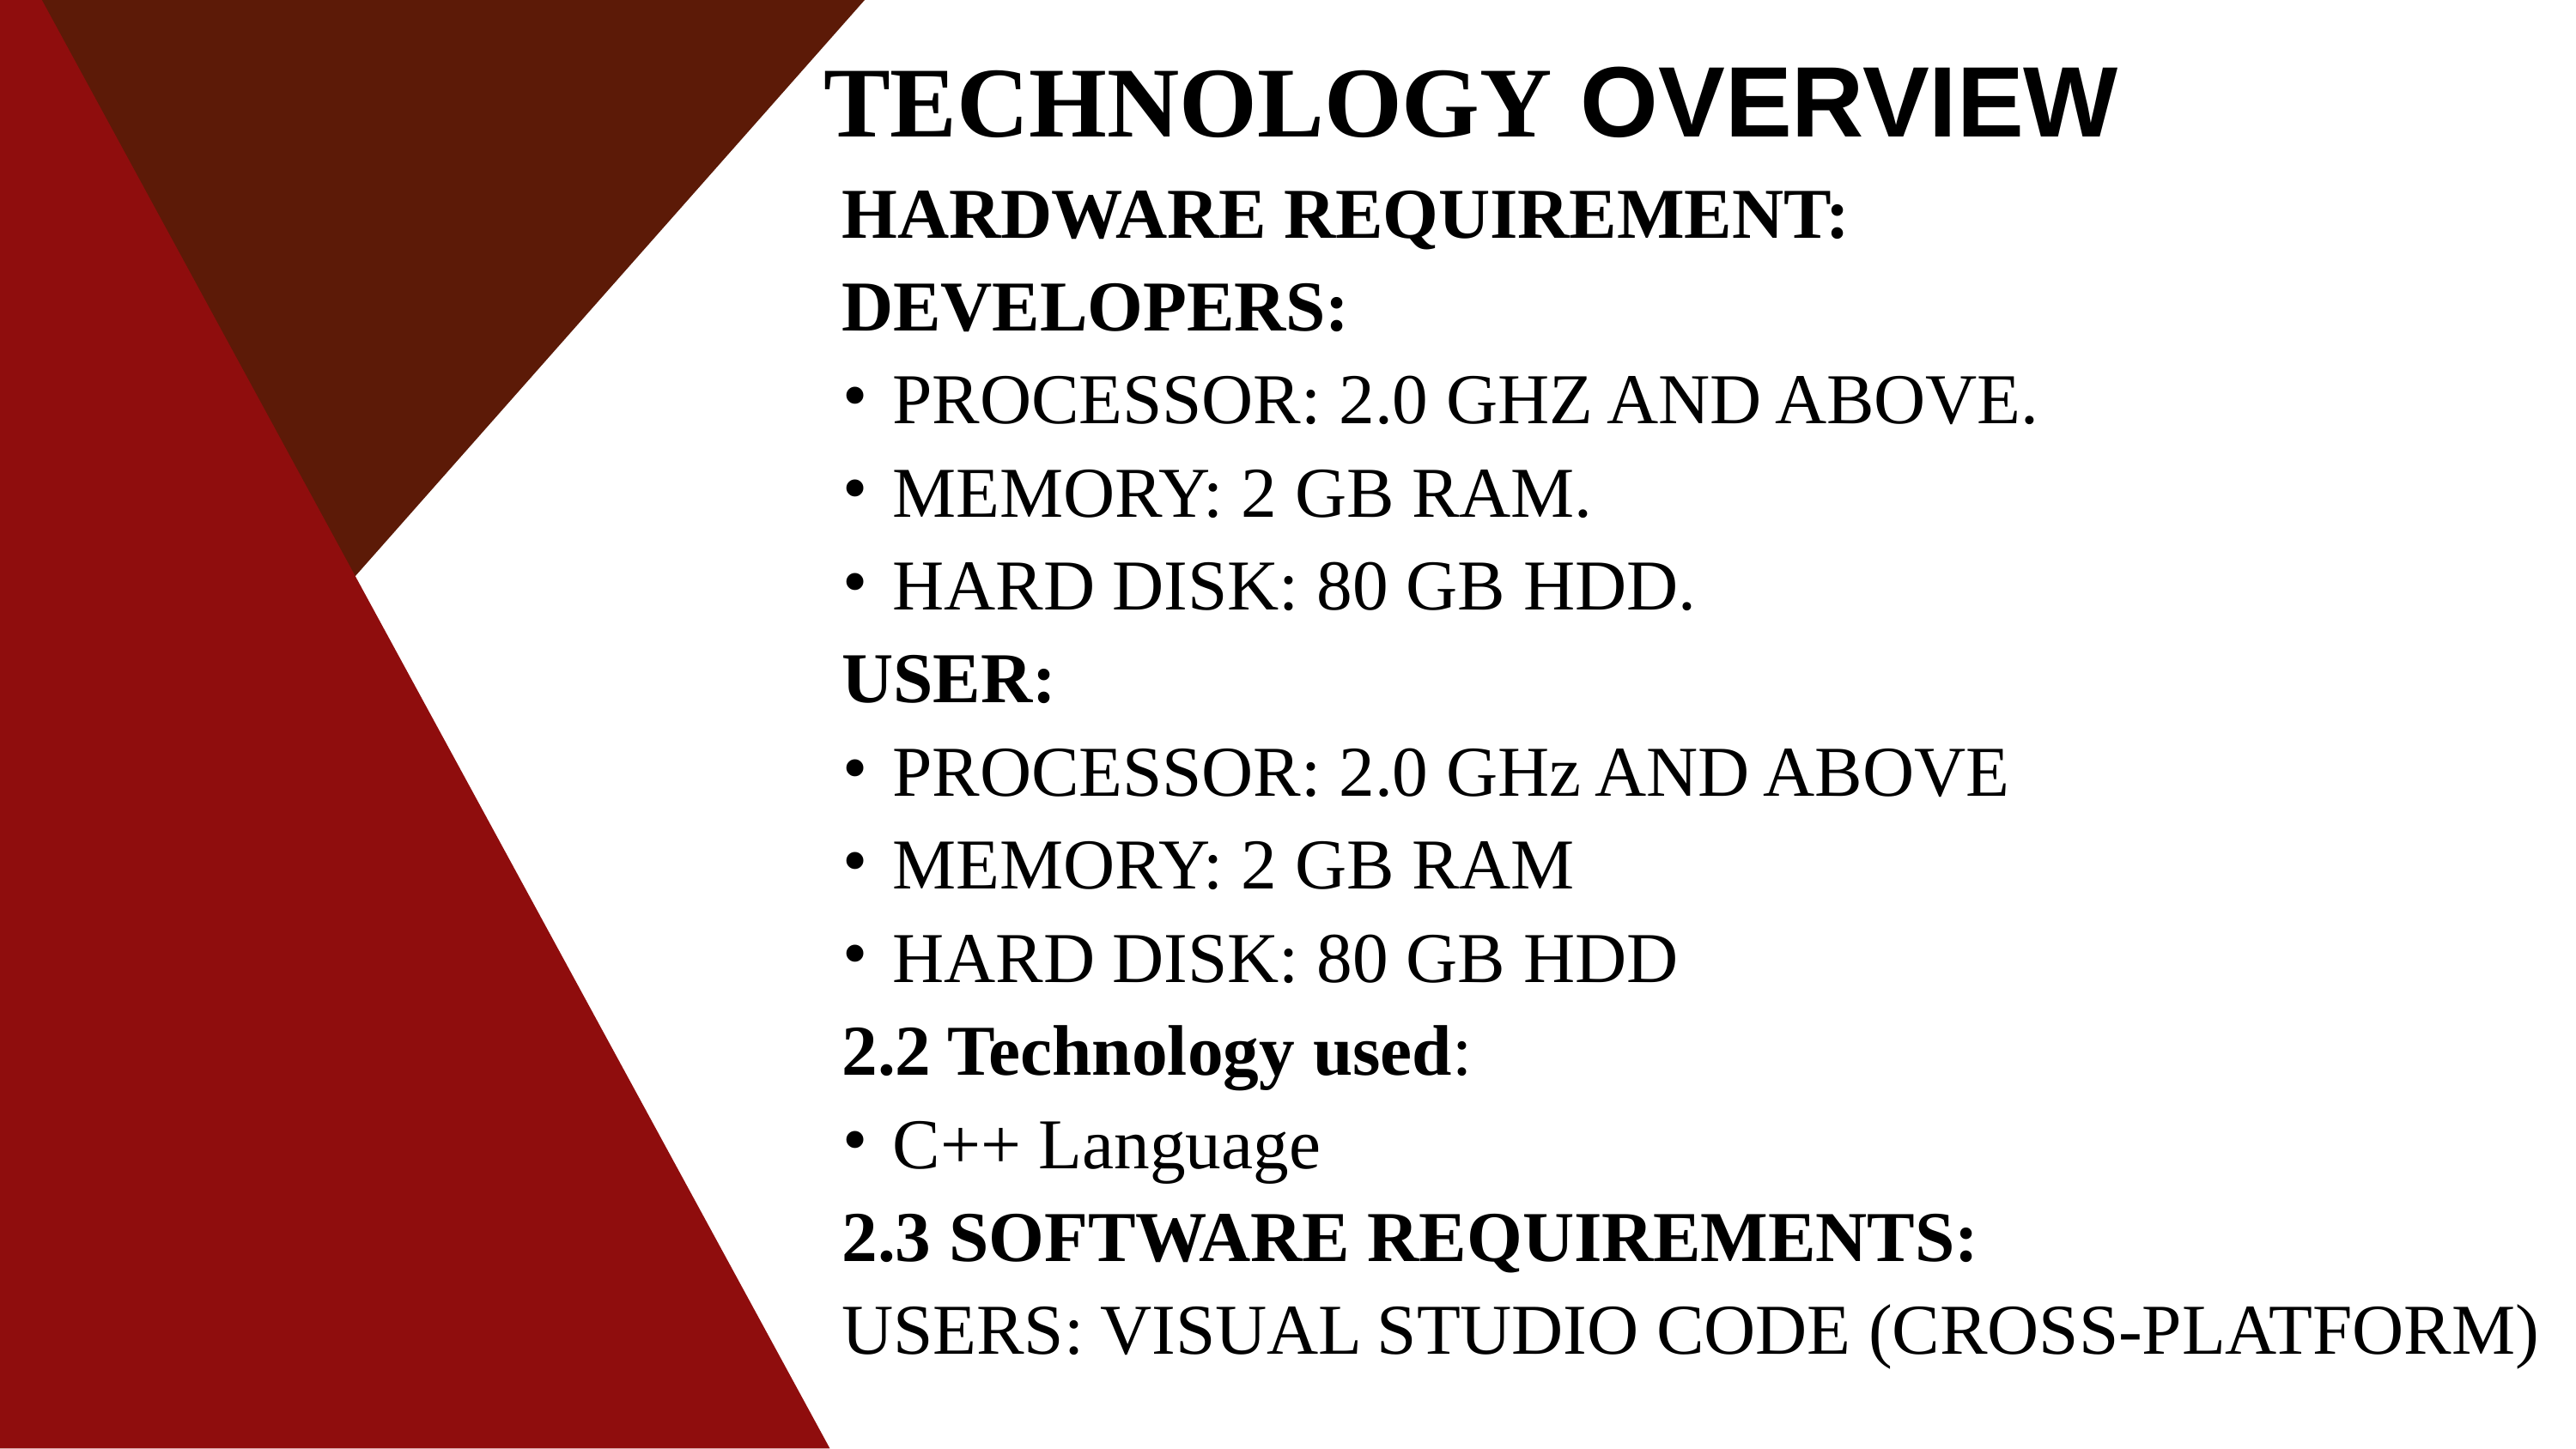

# TECHNOLOGY OVERVIEW
HARDWARE REQUIREMENT:  DEVELOPERS:
PROCESSOR: 2.0 GHZ AND ABOVE.
MEMORY: 2 GB RAM.
HARD DISK: 80 GB HDD.
USER:
PROCESSOR: 2.0 GHz AND ABOVE
MEMORY: 2 GB RAM
HARD DISK: 80 GB HDD
2.2 Technology used:
C++ Language
2.3 SOFTWARE REQUIREMENTS:
USERS: VISUAL STUDIO CODE (CROSS-PLATFORM)